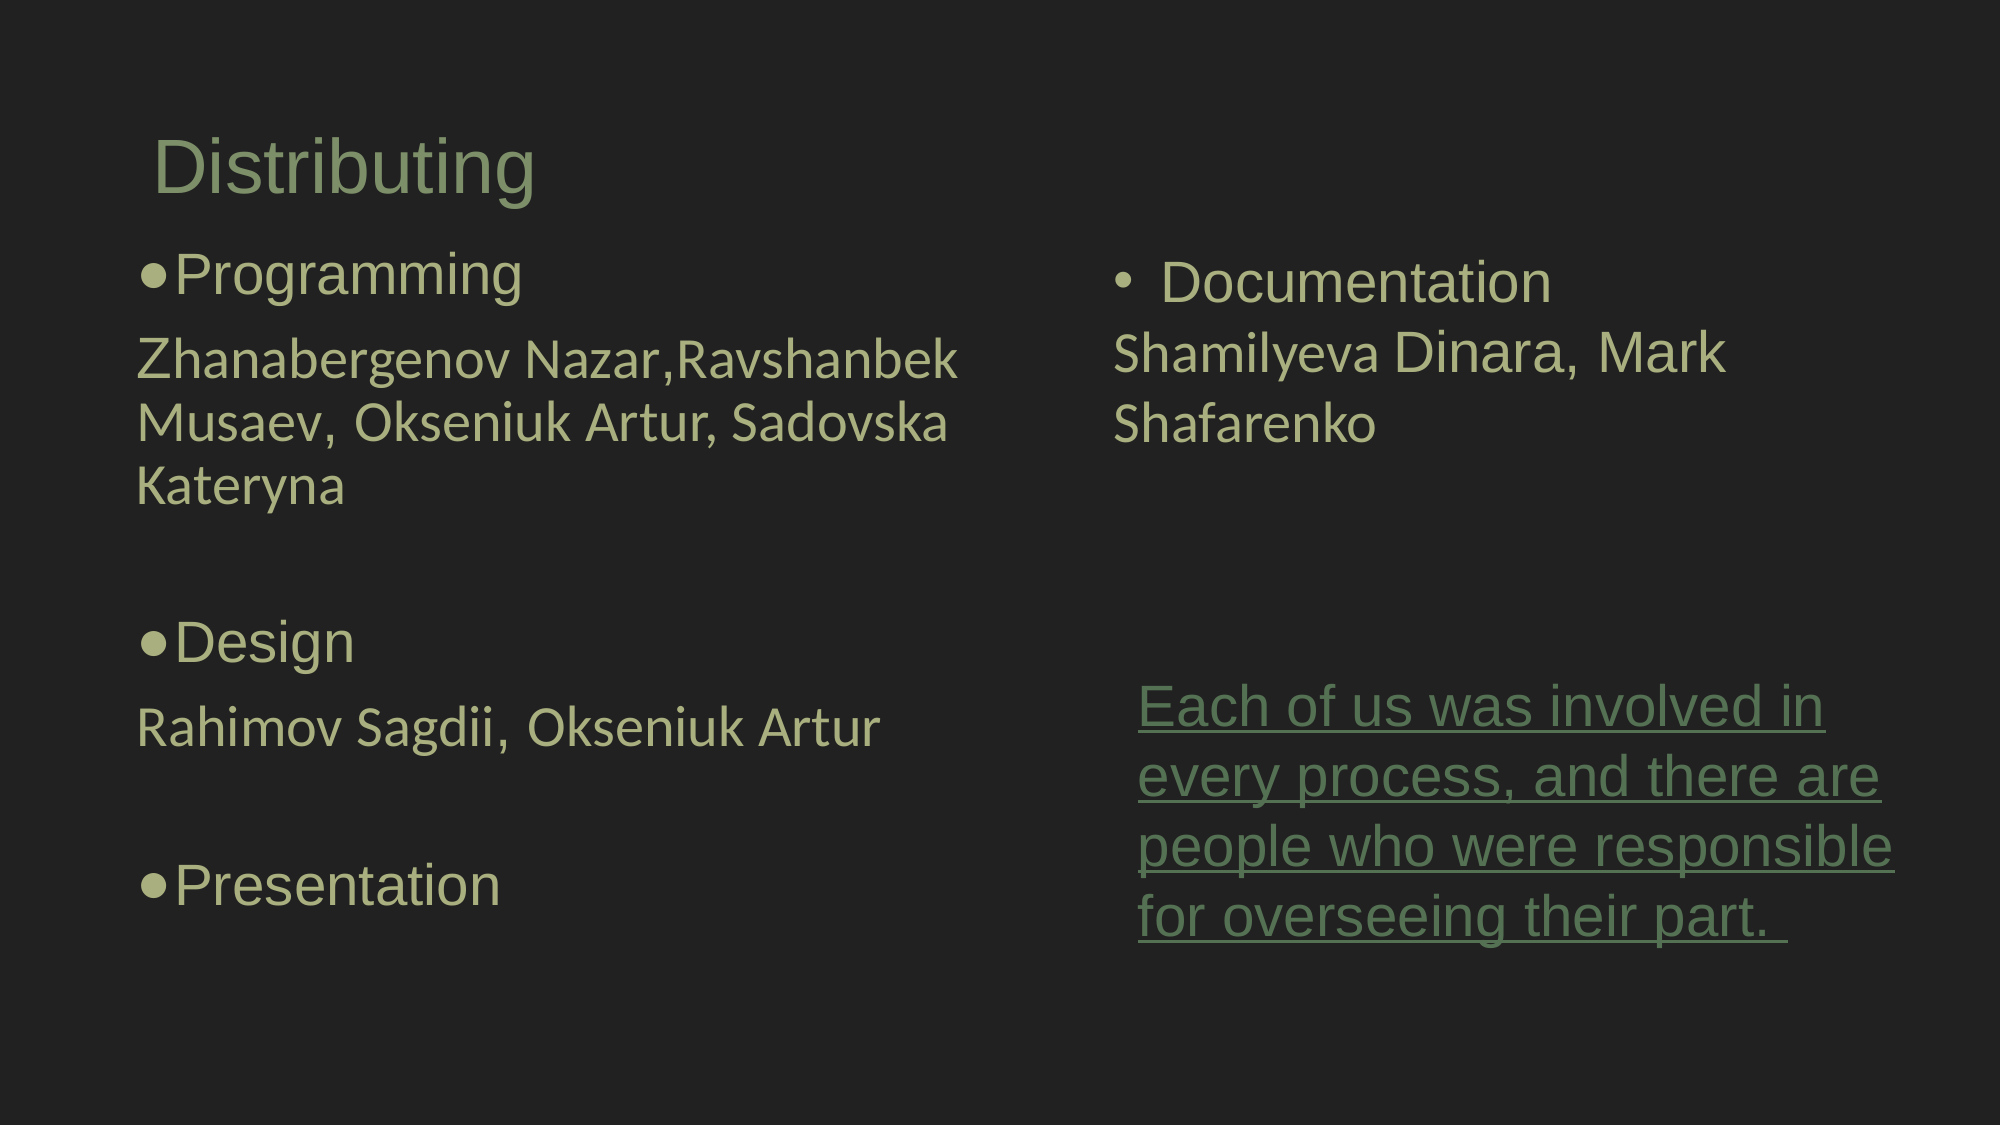

# Distributing
Programming
Zhanabergenov Nazar,Ravshanbek Musaev, Okseniuk Artur, Sadovska Kateryna

Design
Rahimov Sagdii, Okseniuk Artur

Presentation

Documentation
Shamilyeva Dinara, Mark Shafarenko

Each of us was involved in every process, and there are people who were responsible for overseeing their part.